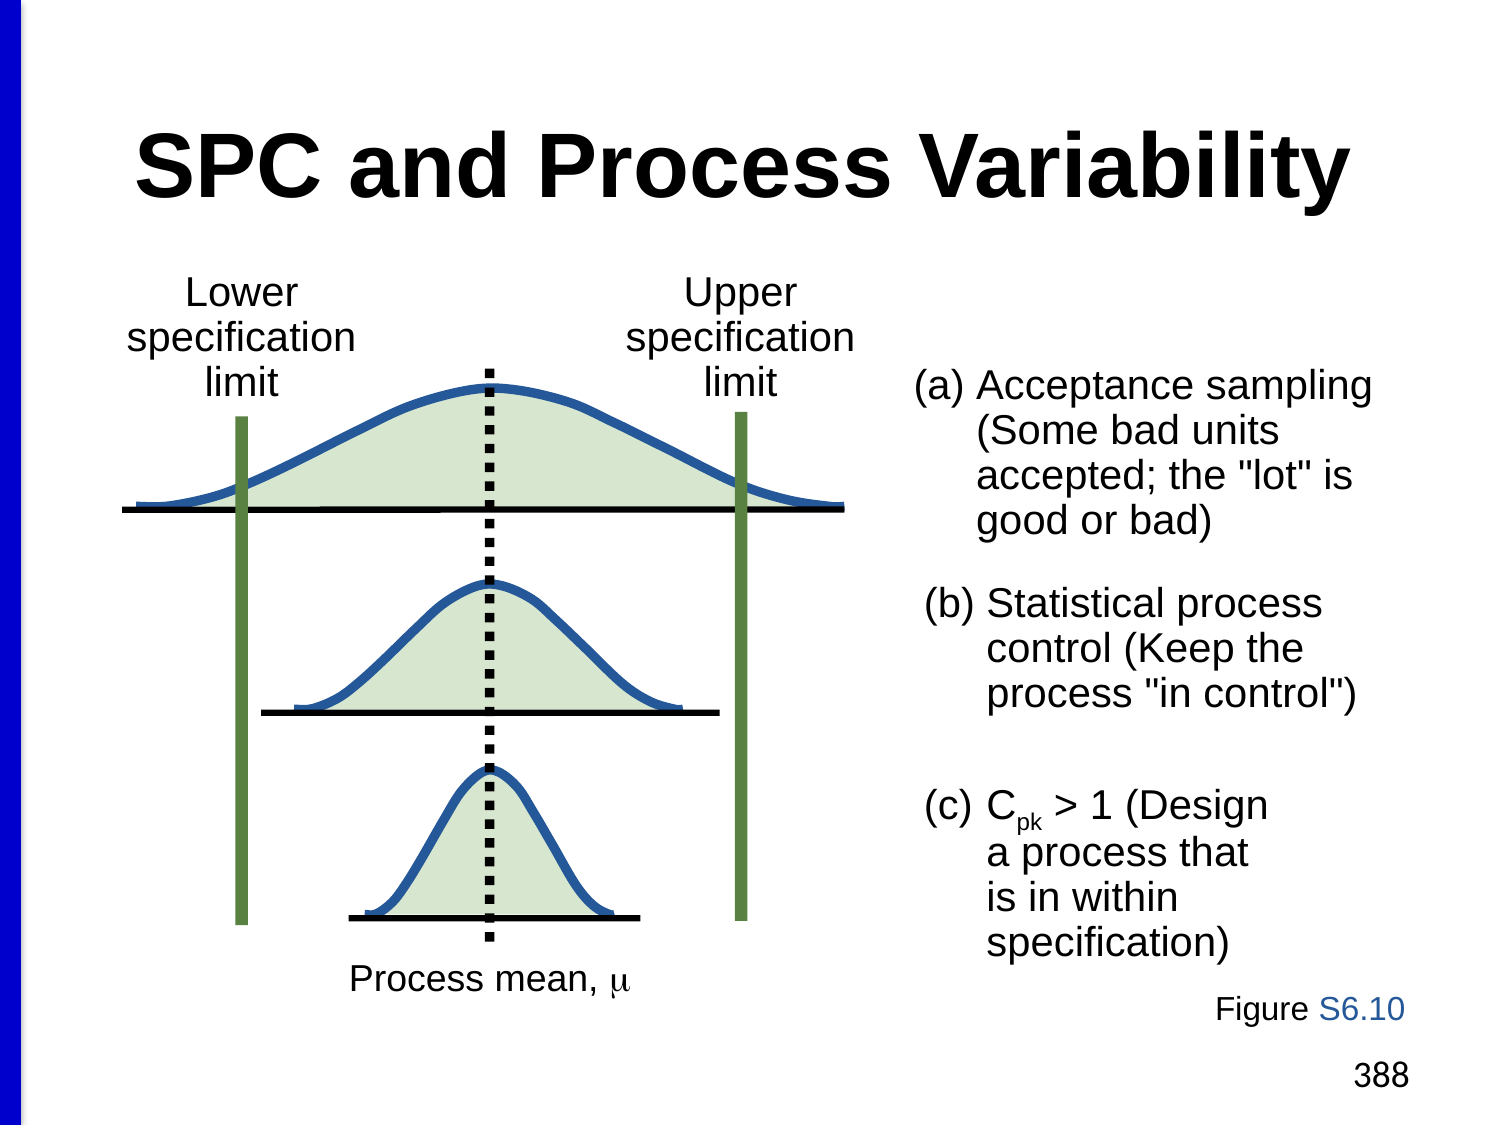

# SPC and Process Variability
Lower specification limit
Upper specification limit

Process mean, μ
(a)	Acceptance sampling (Some bad units accepted; the "lot" is good or bad)

(b)	Statistical process control (Keep the process "in control")

(c)	Cpk > 1 (Design a process that is in within specification)
Figure S6.10
388